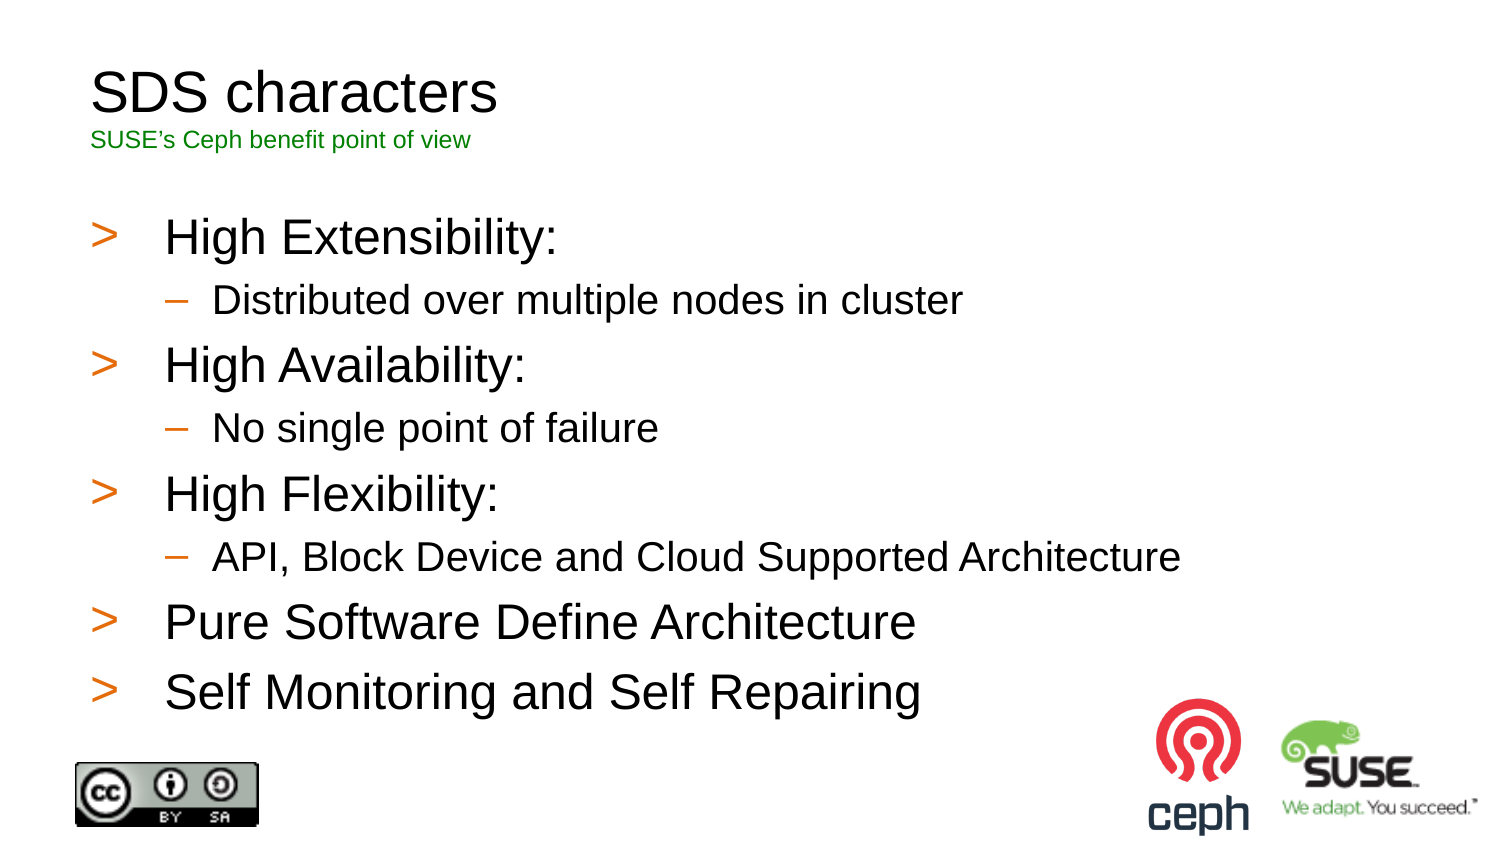

# SDS characters SUSE’s Ceph benefit point of view
High Extensibility:
Distributed over multiple nodes in cluster
High Availability:
No single point of failure
High Flexibility:
API, Block Device and Cloud Supported Architecture
Pure Software Define Architecture
Self Monitoring and Self Repairing